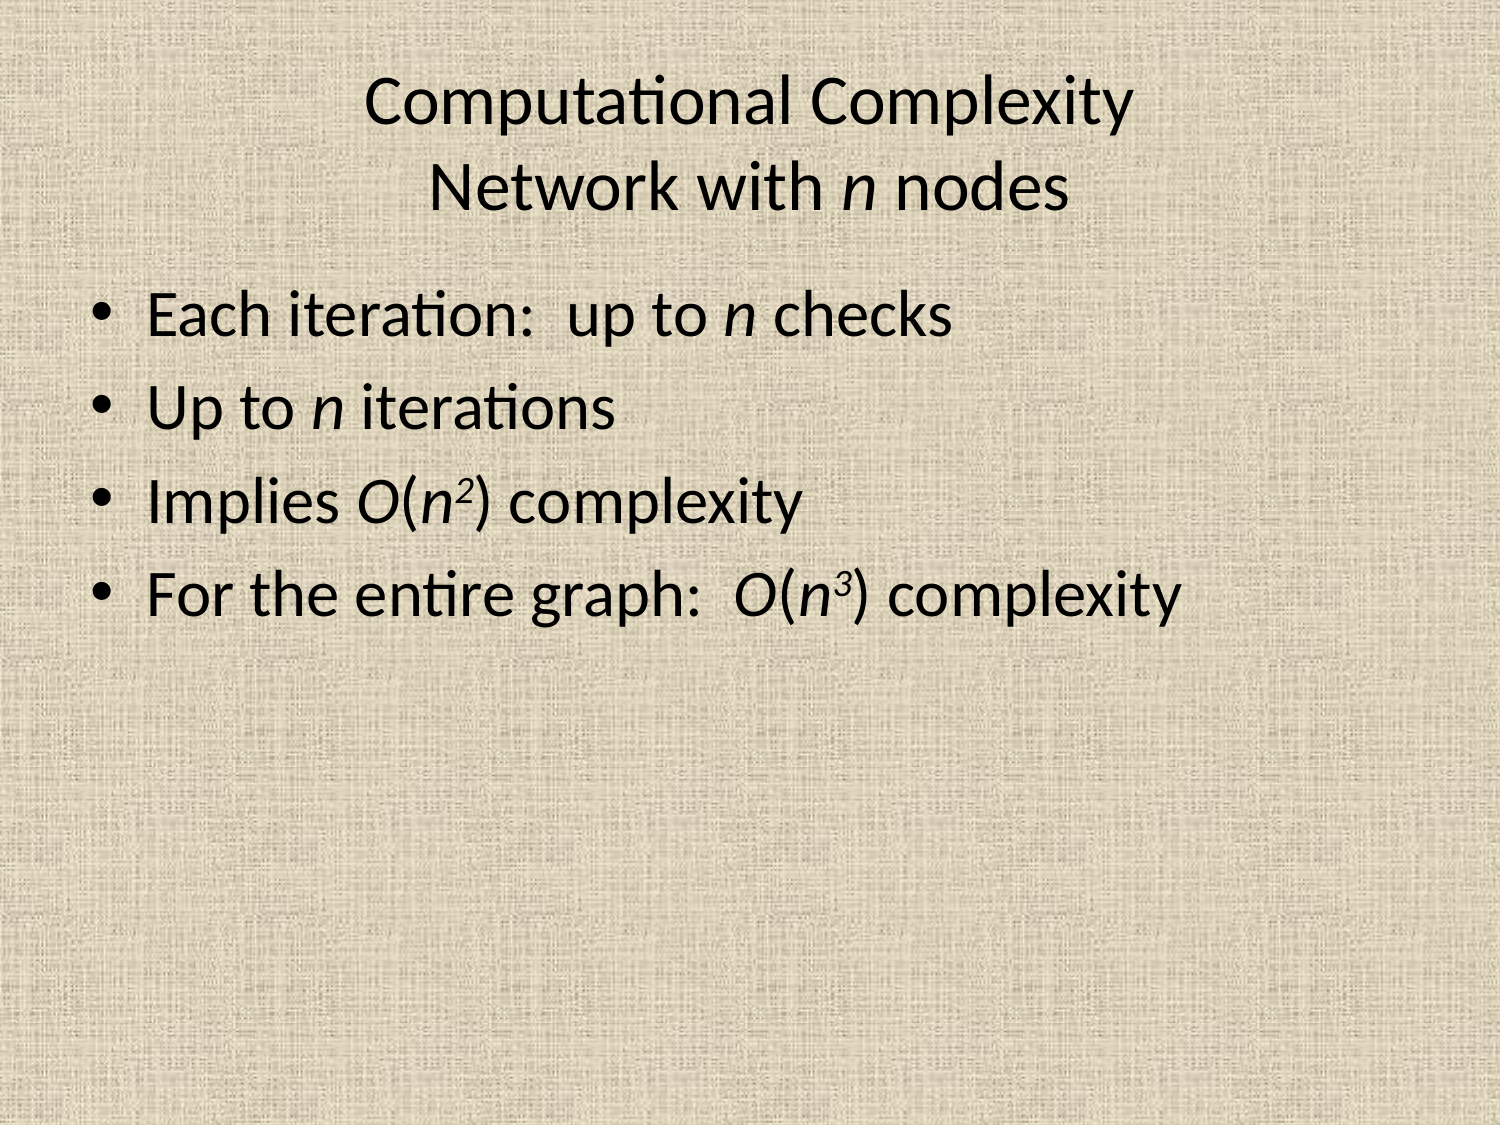

# Computational Complexity Network with n nodes
Each iteration:  up to n checks
Up to n iterations
Implies O(n2) complexity
For the entire graph:  O(n3) complexity